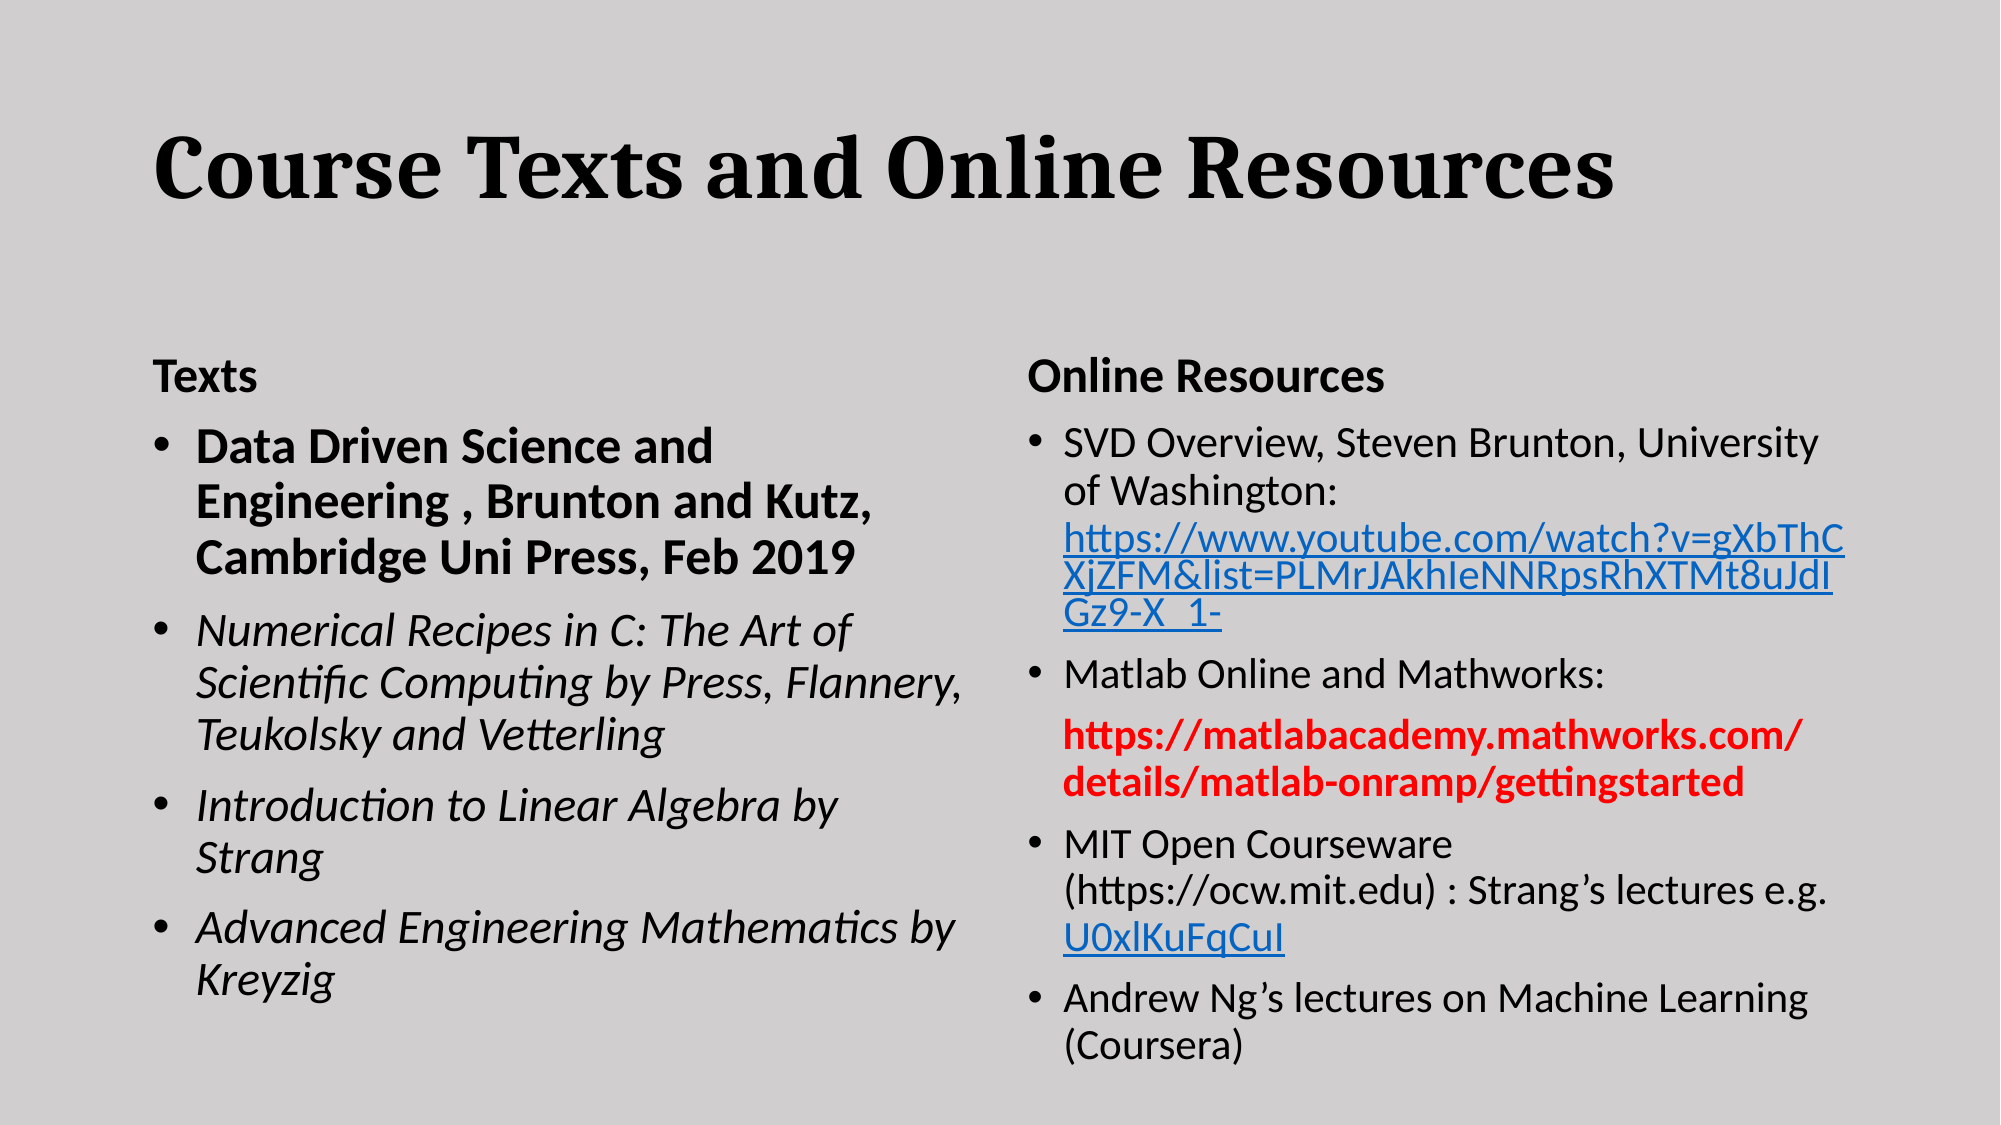

# Course Texts and Online Resources
Texts
Online Resources
Data Driven Science and Engineering , Brunton and Kutz, Cambridge Uni Press, Feb 2019
Numerical Recipes in C: The Art of Scientific Computing by Press, Flannery, Teukolsky and Vetterling
Introduction to Linear Algebra by Strang
Advanced Engineering Mathematics by Kreyzig

SVD Overview, Steven Brunton, University of Washington: https://www.youtube.com/watch?v=gXbThCXjZFM&list=PLMrJAkhIeNNRpsRhXTMt8uJdIGz9-X_1-
Matlab Online and Mathworks:
https://matlabacademy.mathworks.com/details/matlab-onramp/gettingstarted
MIT Open Courseware (https://ocw.mit.edu) : Strang’s lectures e.g. U0xlKuFqCuI
Andrew Ng’s lectures on Machine Learning (Coursera)